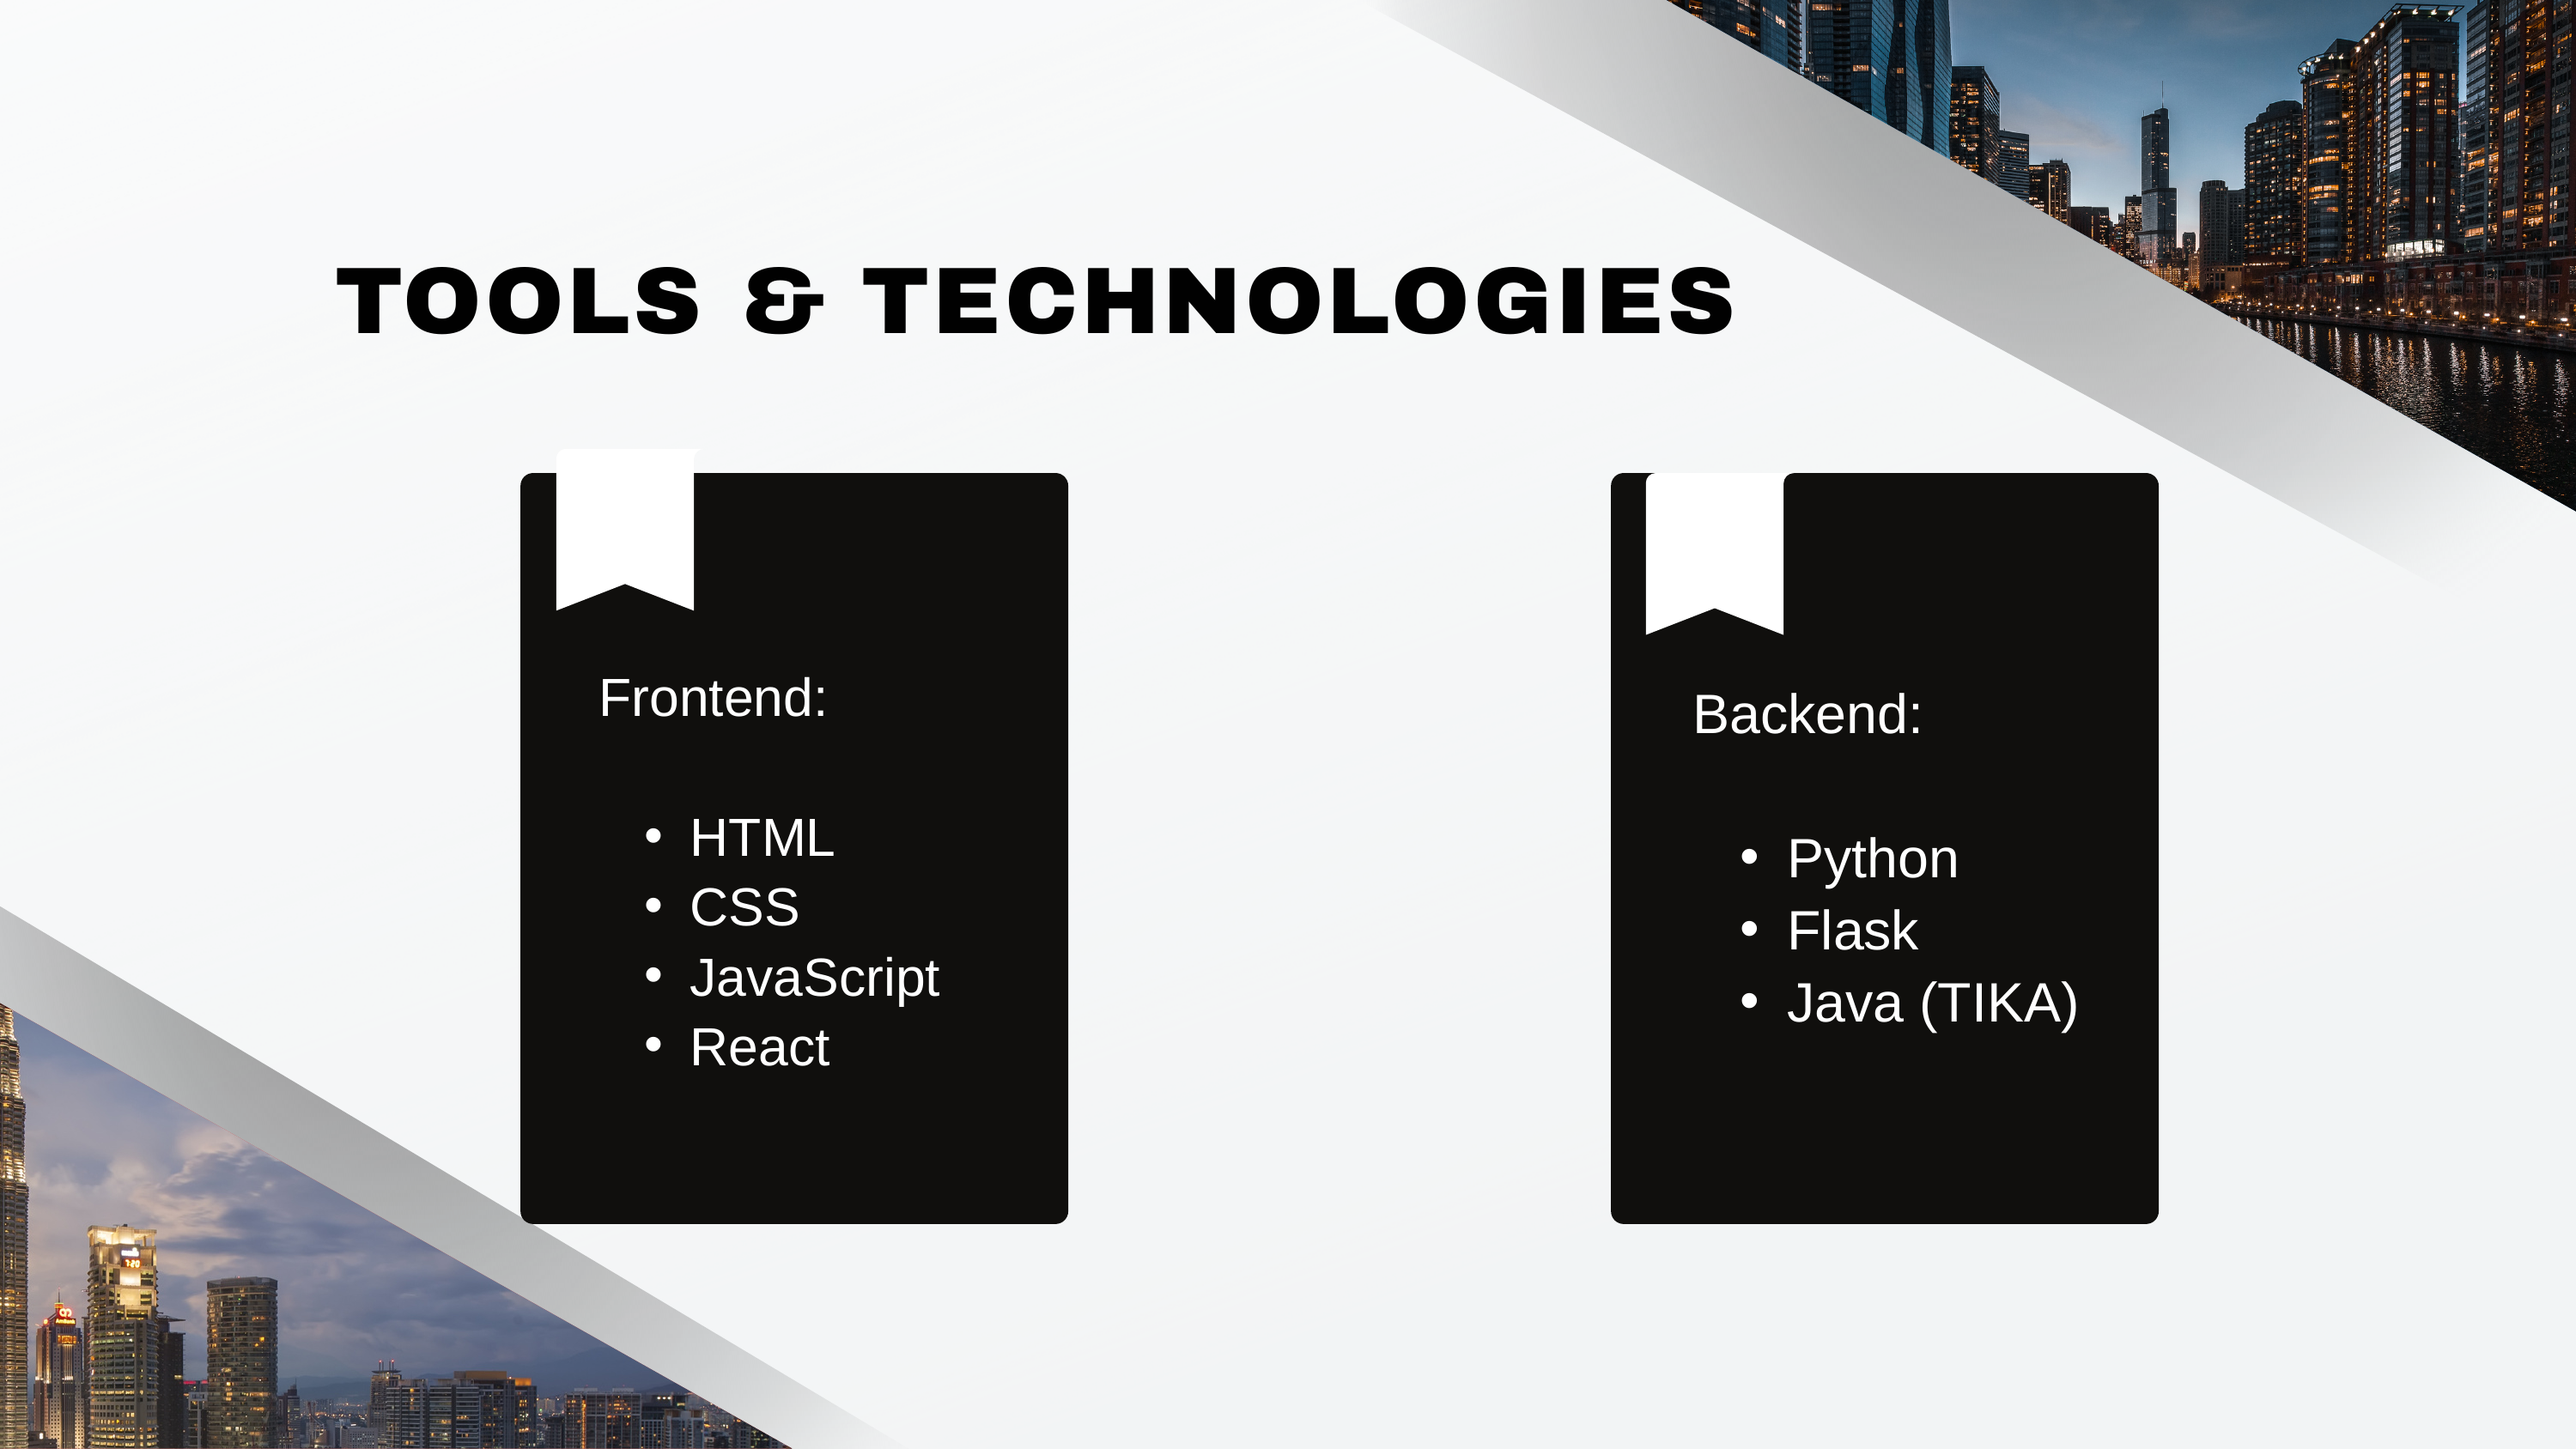

TOOLS & TECHNOLOGIES

Frontend:

HTML
CSS
JavaScript
React

Backend:

Python
Flask
Java (TIKA)